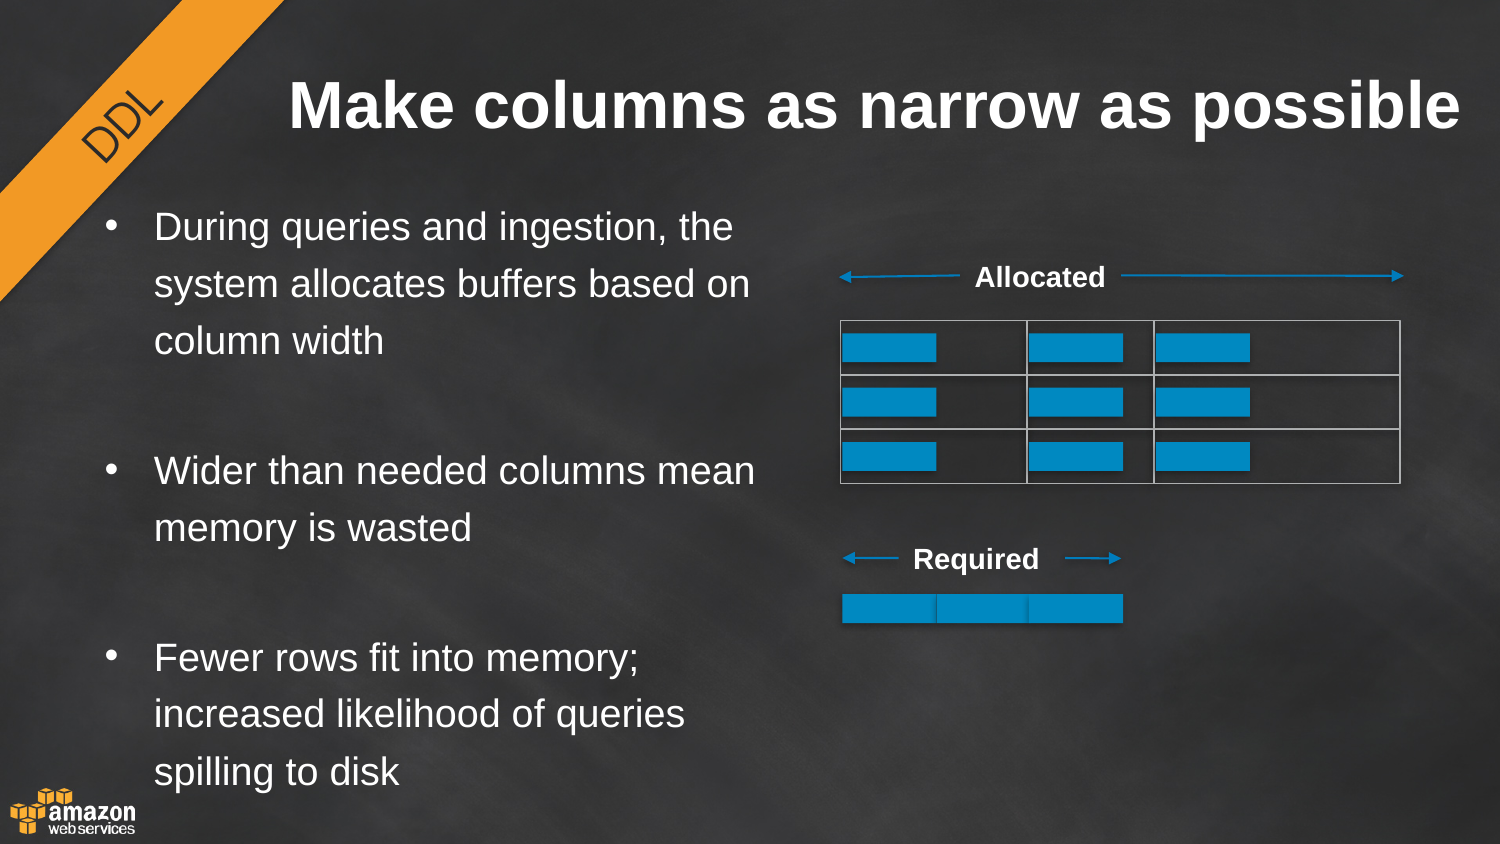

# Make columns as narrow as possible
DDL
During queries and ingestion, the system allocates buffers based on column width

Wider than needed columns mean memory is wasted

Fewer rows fit into memory; increased likelihood of queries spilling to disk

Allocated

Required